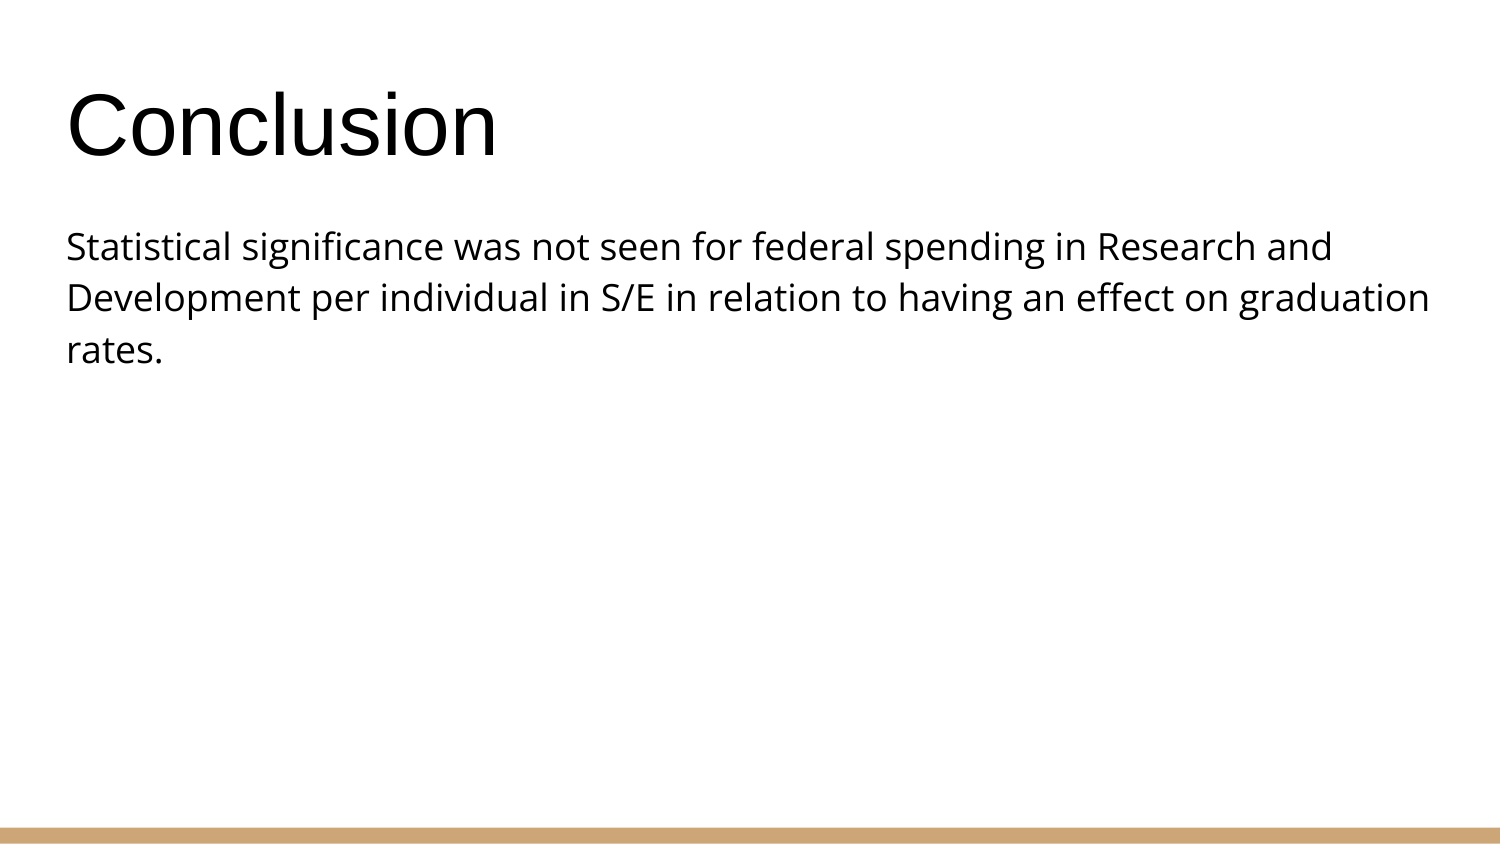

# Conclusion
Statistical significance was not seen for federal spending in Research and Development per individual in S/E in relation to having an effect on graduation rates.